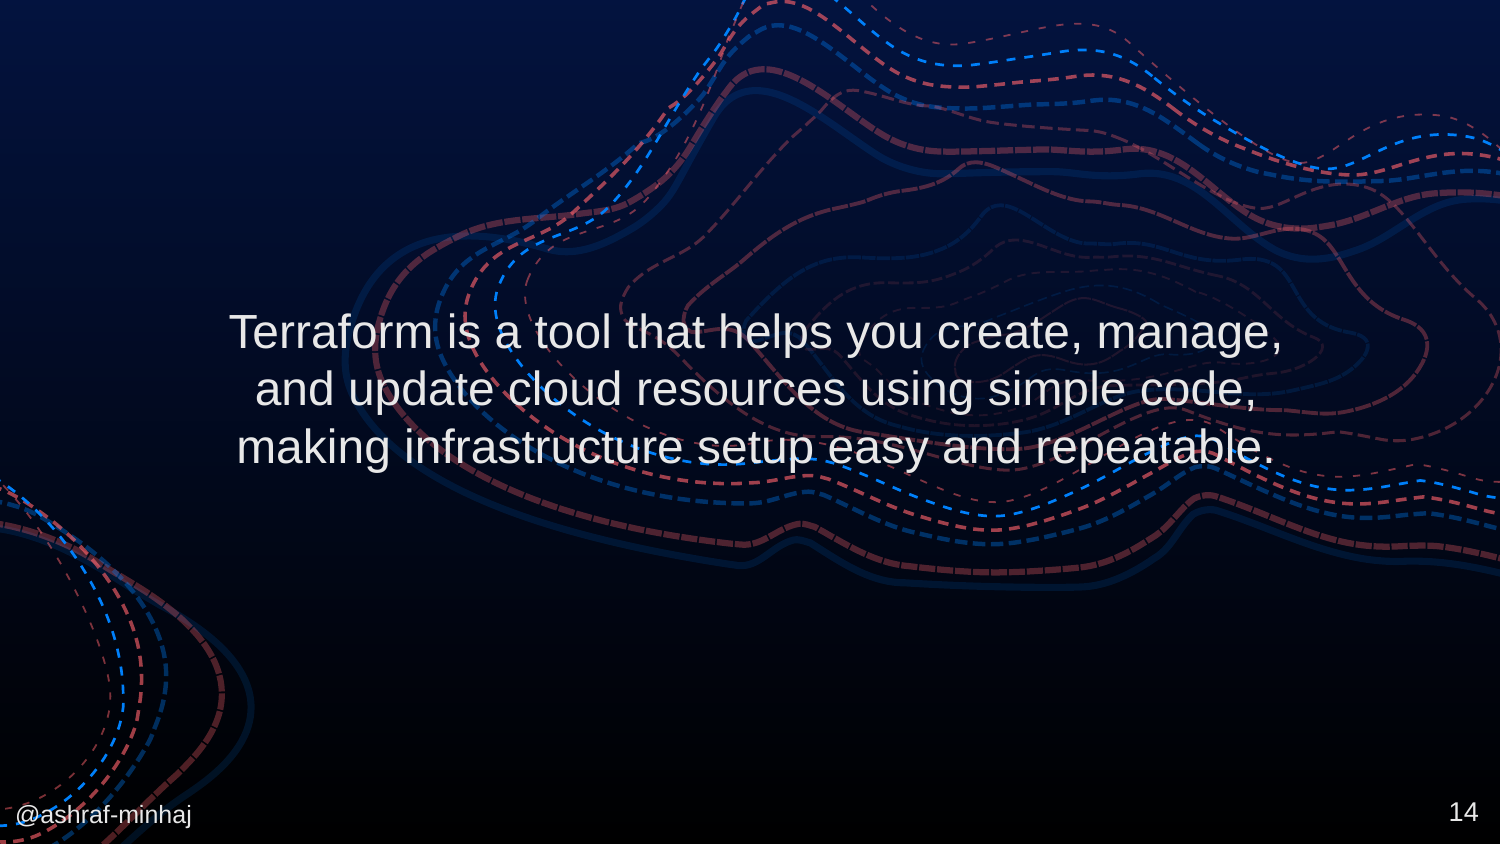

Terraform is a tool that helps you create, manage, and update cloud resources using simple code, making infrastructure setup easy and repeatable.

14
@ashraf-minhaj